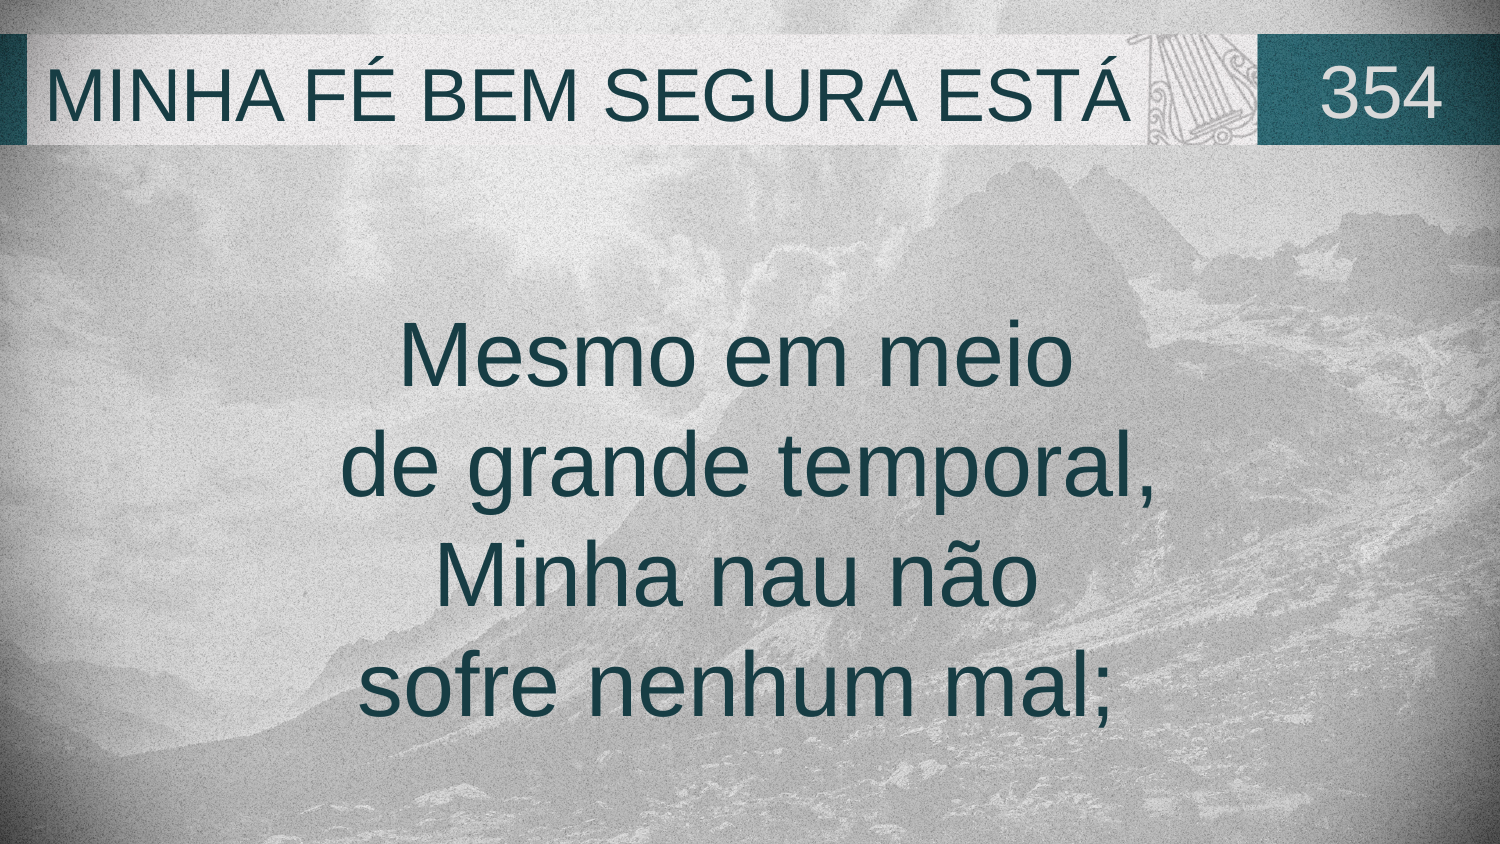

# MINHA FÉ BEM SEGURA ESTÁ
354
Mesmo em meio
de grande temporal,
Minha nau não
sofre nenhum mal;